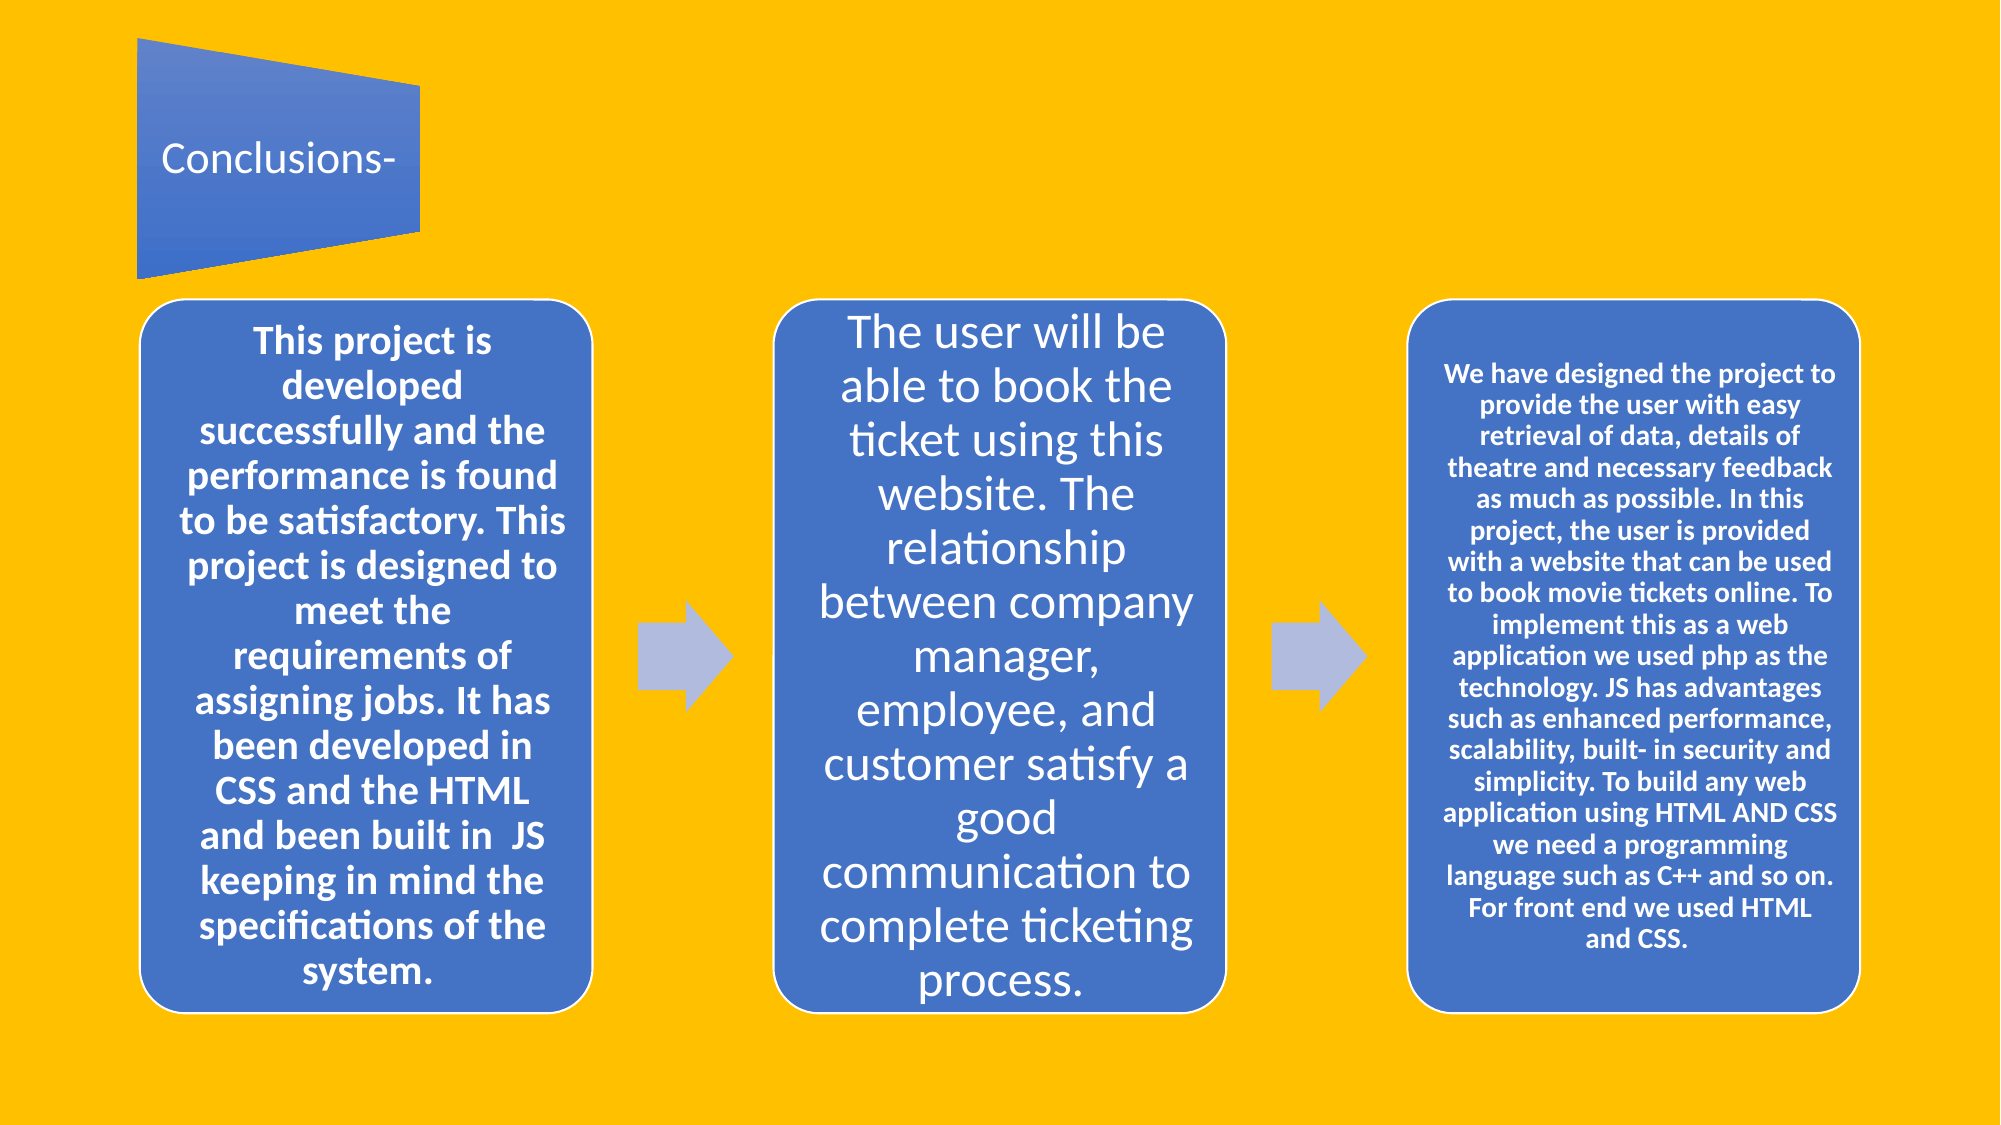

Conclusions-
This project is developed successfully and the performance is found to be satisfactory. This project is designed to meet the requirements of assigning jobs. It has been developed in CSS and the HTML and been built in  JS keeping in mind the specifications of the system.

The user will be able to book the ticket using this website. The relationship between company manager, employee, and customer satisfy a good communication to complete ticketing process.

We have designed the project to provide the user with easy retrieval of data, details of theatre and necessary feedback as much as possible. In this project, the user is provided with a website that can be used to book movie tickets online. To implement this as a web application we used php as the technology. JS has advantages such as enhanced performance, scalability, built- in security and simplicity. To build any web application using HTML AND CSS we need a programming language such as C++ and so on. For front end we used HTML and CSS.